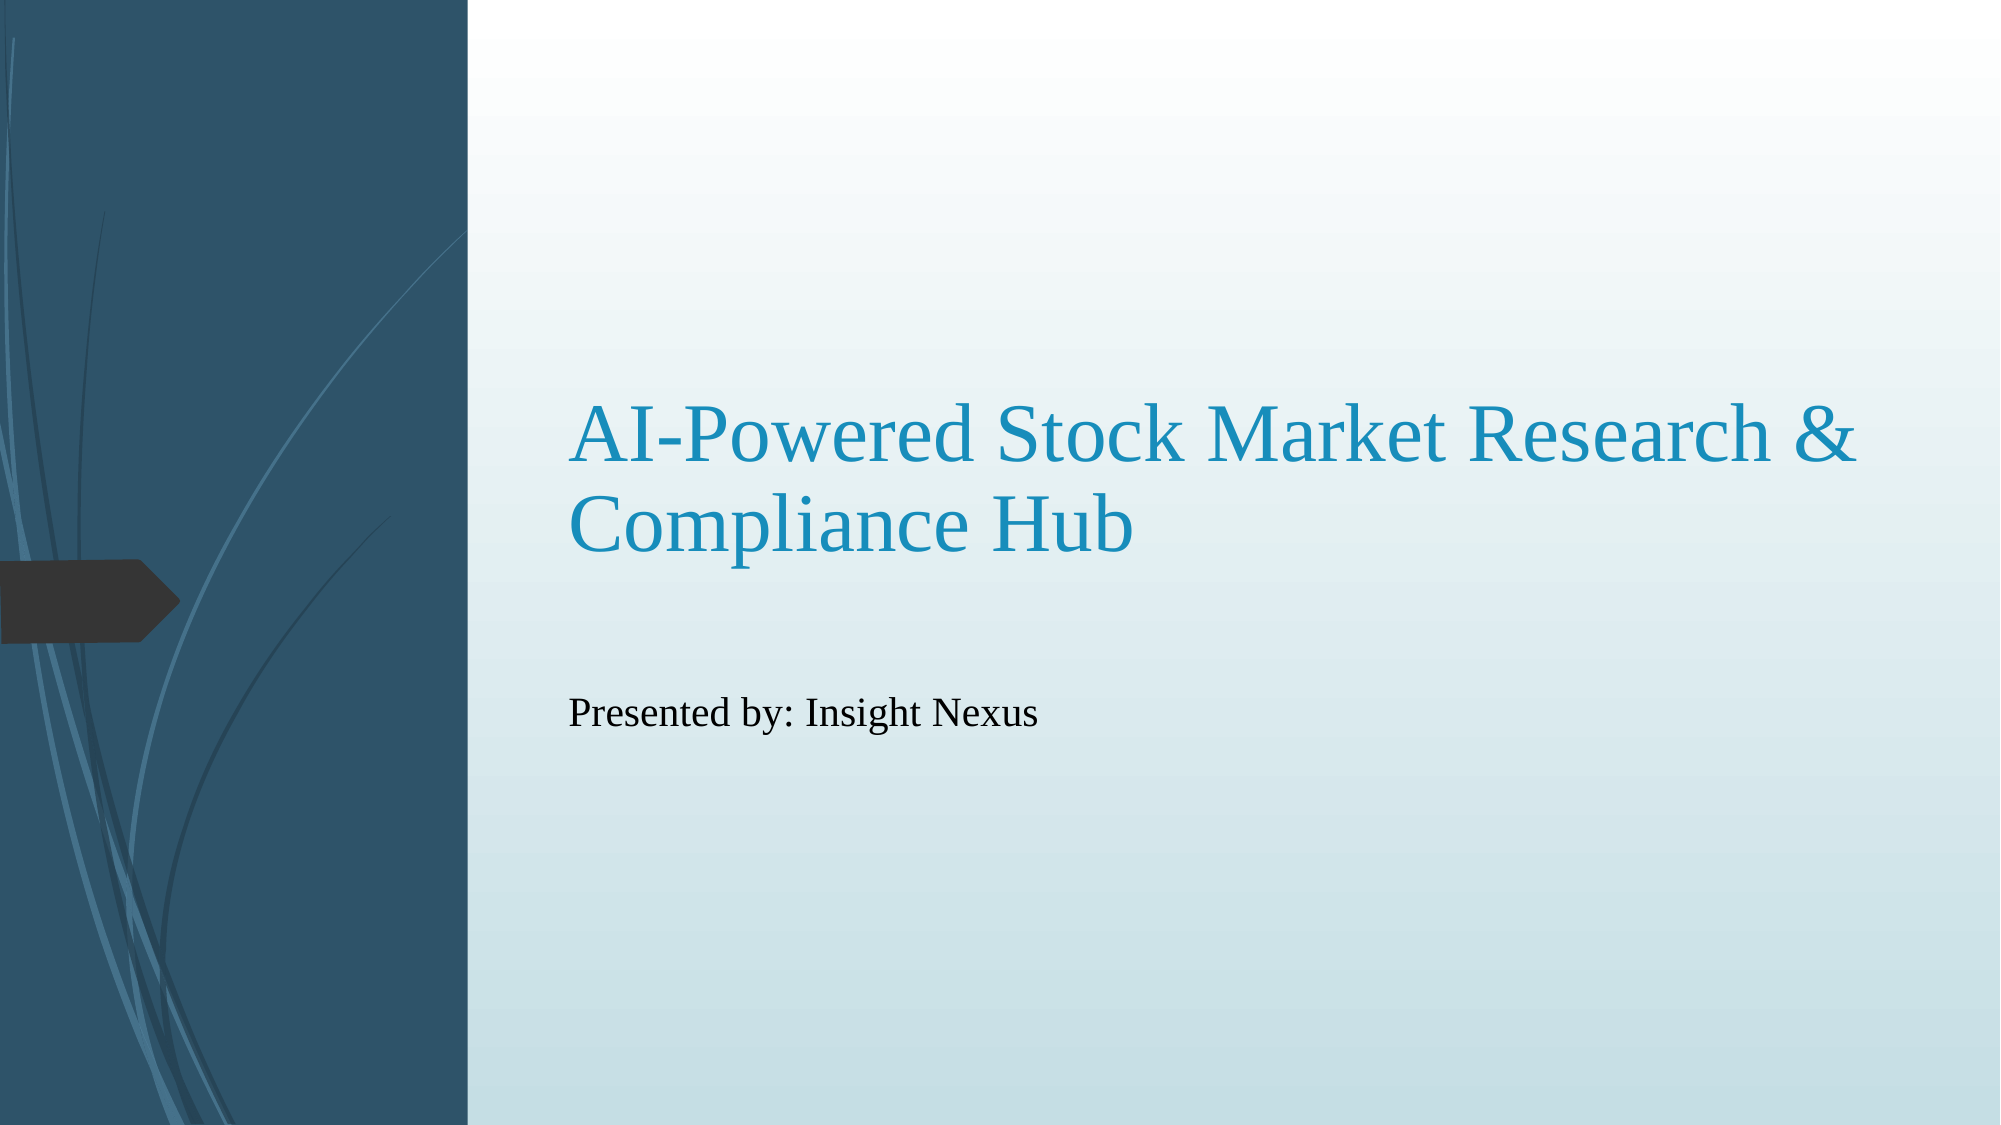

# AI-Powered Stock Market Research & Compliance Hub

Presented by: Insight Nexus